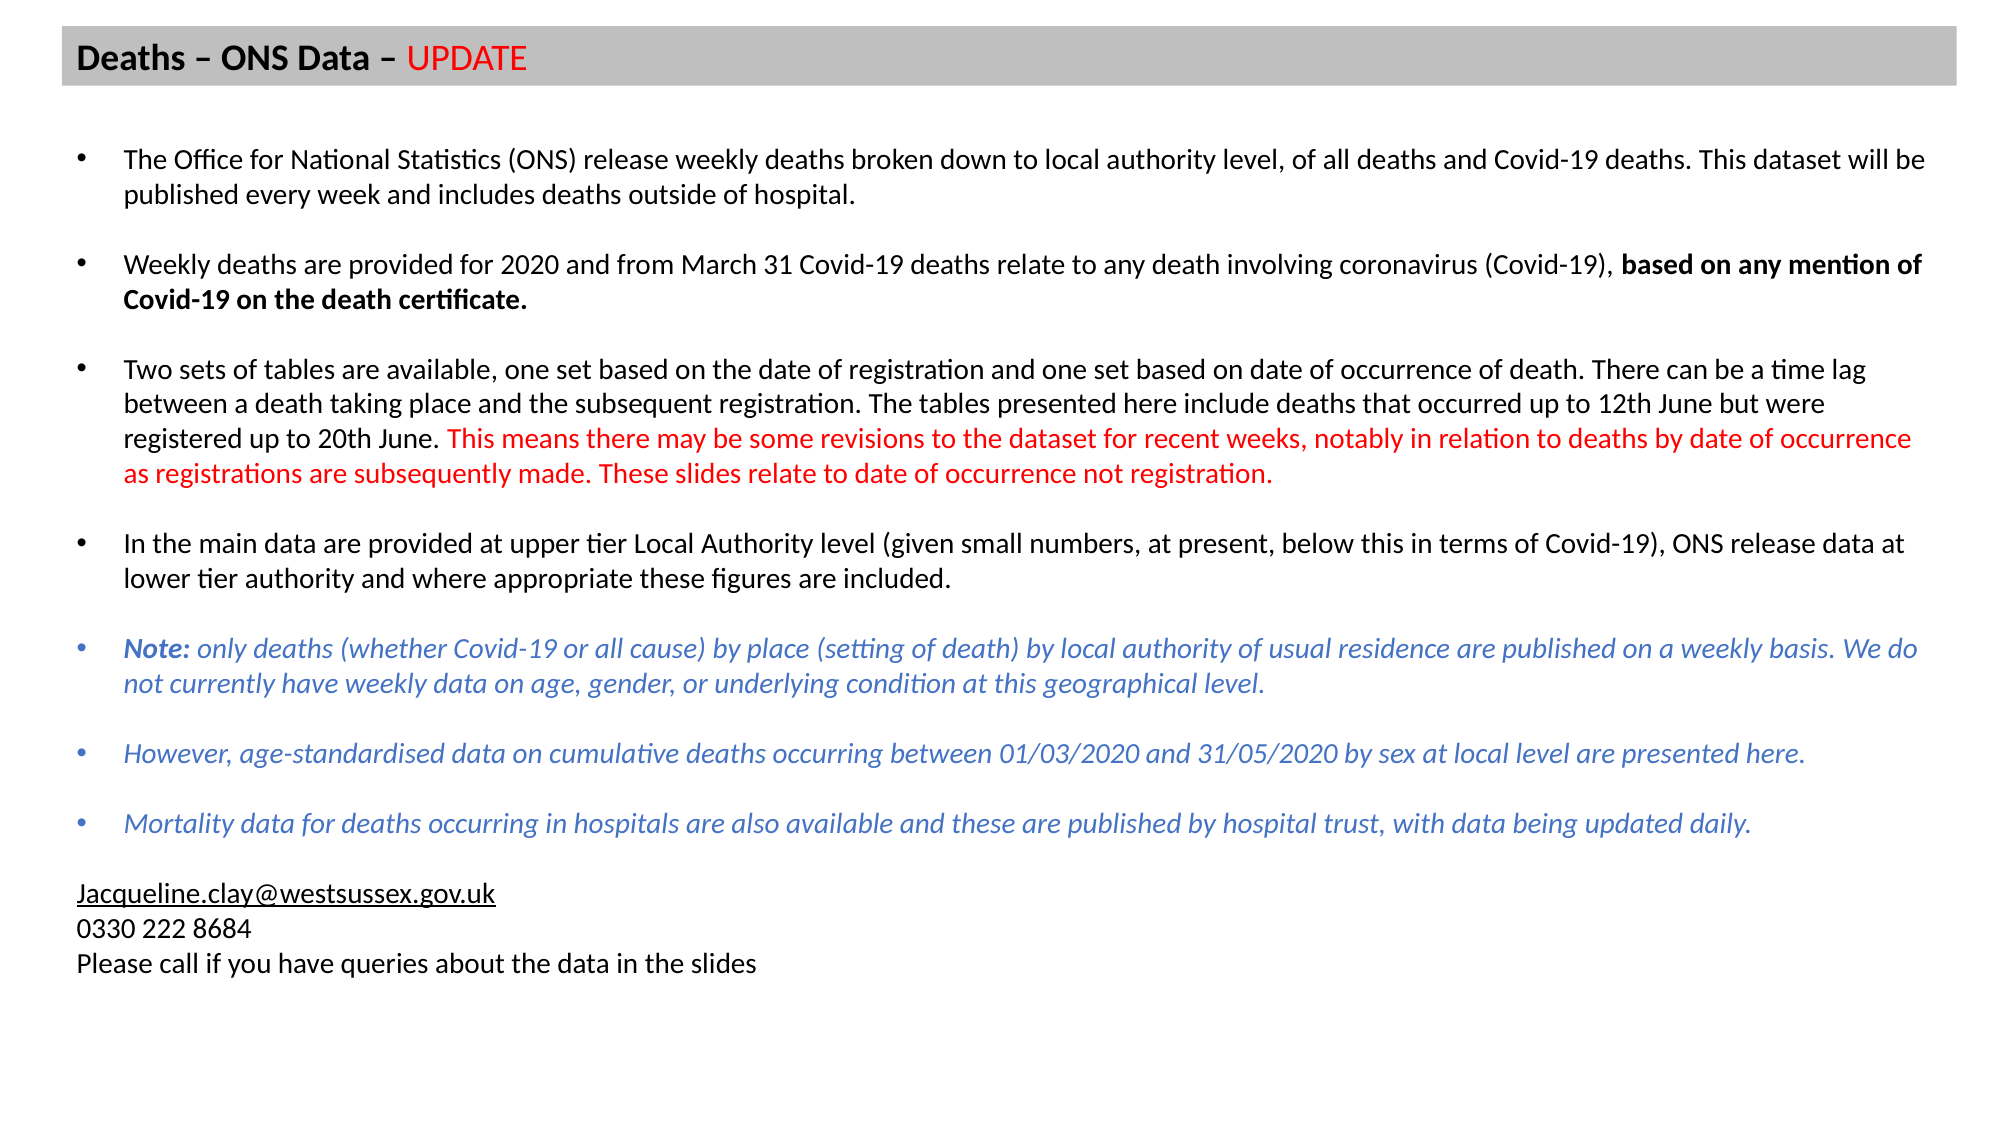

Deaths – ONS Data – UPDATE

The Office for National Statistics (ONS) release weekly deaths broken down to local authority level, of all deaths and Covid-19 deaths. This dataset will be published every week and includes deaths outside of hospital.

Weekly deaths are provided for 2020 and from March 31 Covid-19 deaths relate to any death involving coronavirus (Covid-19), based on any mention of Covid-19 on the death certificate.

Two sets of tables are available, one set based on the date of registration and one set based on date of occurrence of death. There can be a time lag between a death taking place and the subsequent registration. The tables presented here include deaths that occurred up to 12th June but were registered up to 20th June. This means there may be some revisions to the dataset for recent weeks, notably in relation to deaths by date of occurrence as registrations are subsequently made. These slides relate to date of occurrence not registration.

In the main data are provided at upper tier Local Authority level (given small numbers, at present, below this in terms of Covid-19), ONS release data at lower tier authority and where appropriate these figures are included.

Note: only deaths (whether Covid-19 or all cause) by place (setting of death) by local authority of usual residence are published on a weekly basis. We do not currently have weekly data on age, gender, or underlying condition at this geographical level.

However, age-standardised data on cumulative deaths occurring between 01/03/2020 and 31/05/2020 by sex at local level are presented here.

Mortality data for deaths occurring in hospitals are also available and these are published by hospital trust, with data being updated daily.

Jacqueline.clay@westsussex.gov.uk
0330 222 8684
Please call if you have queries about the data in the slides